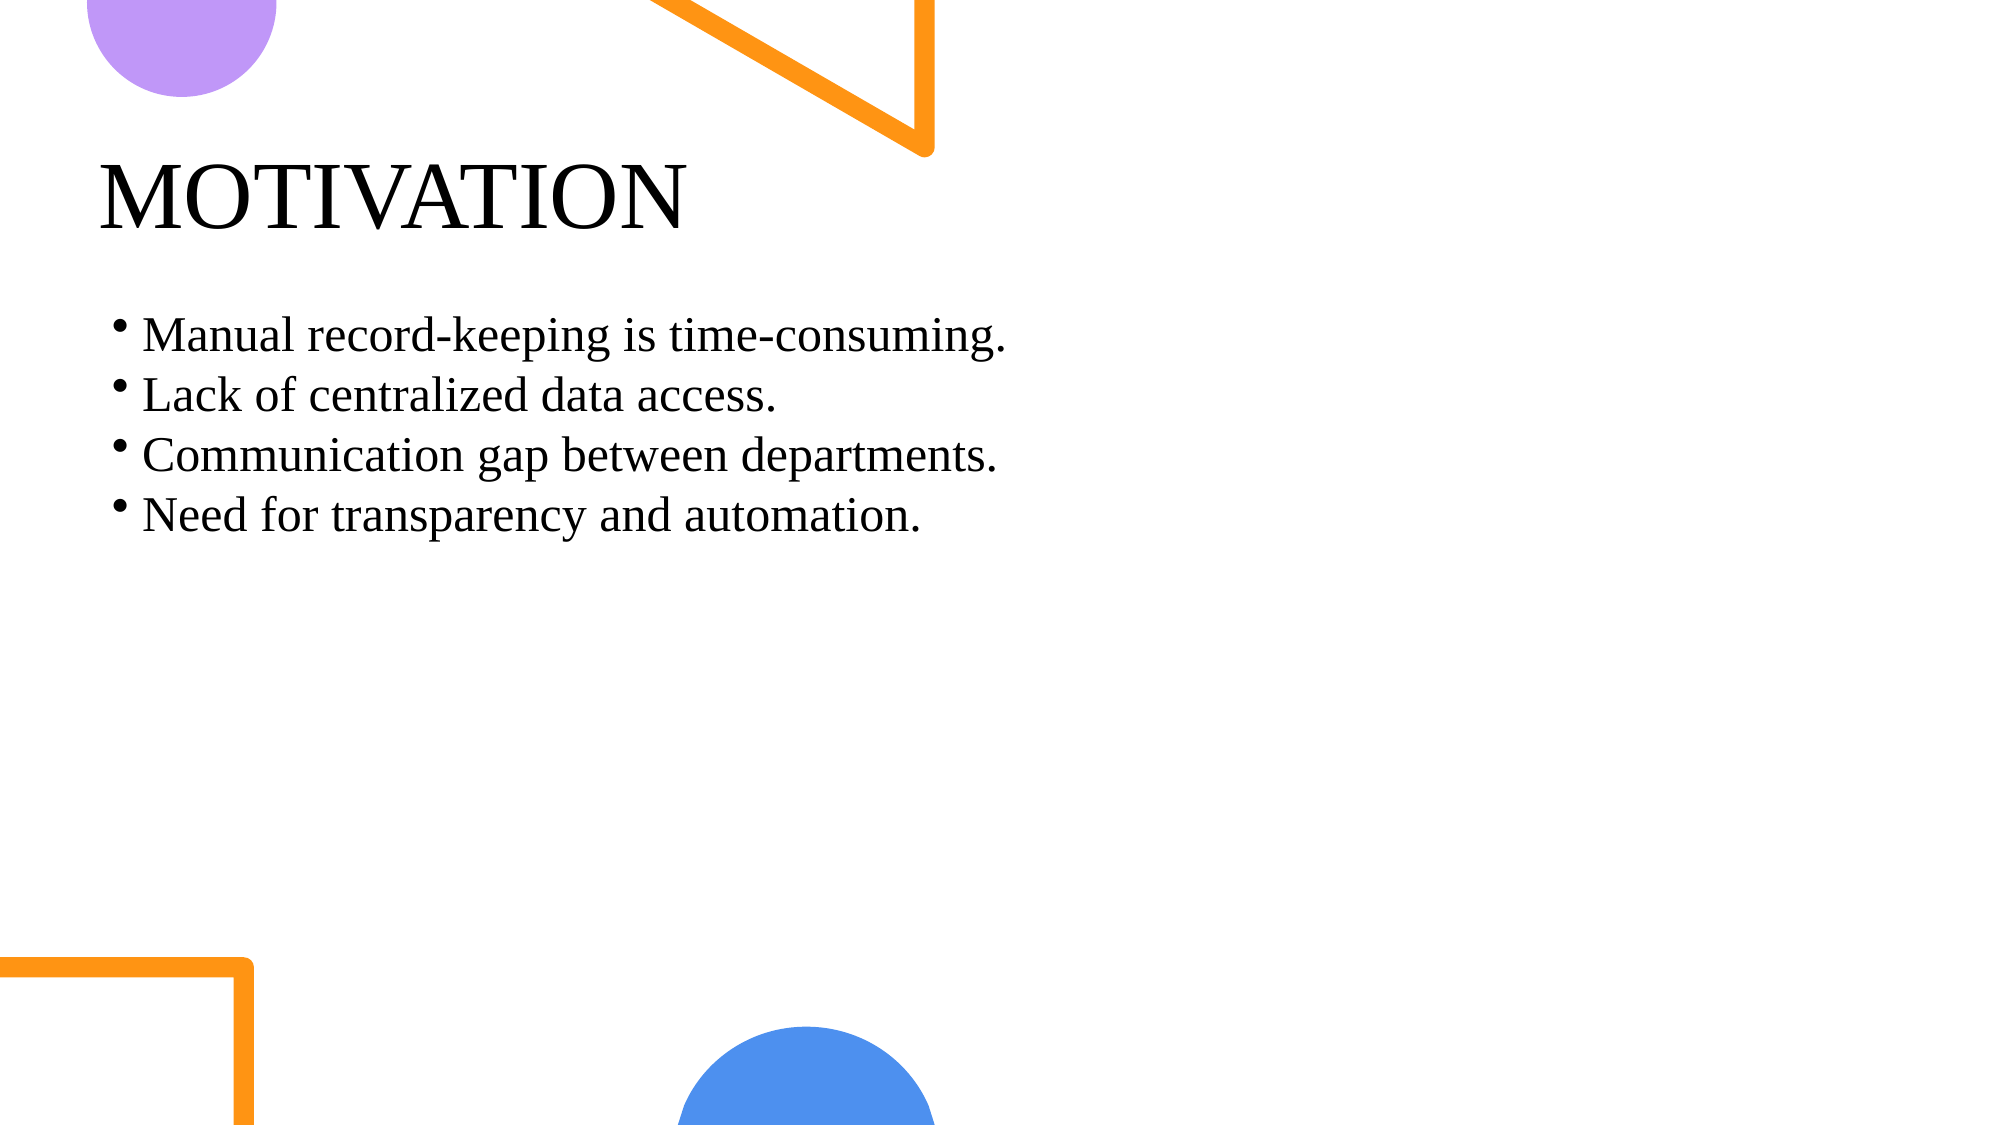

# MOTIVATION
 Manual record-keeping is time-consuming.
 Lack of centralized data access.
 Communication gap between departments.
 Need for transparency and automation.